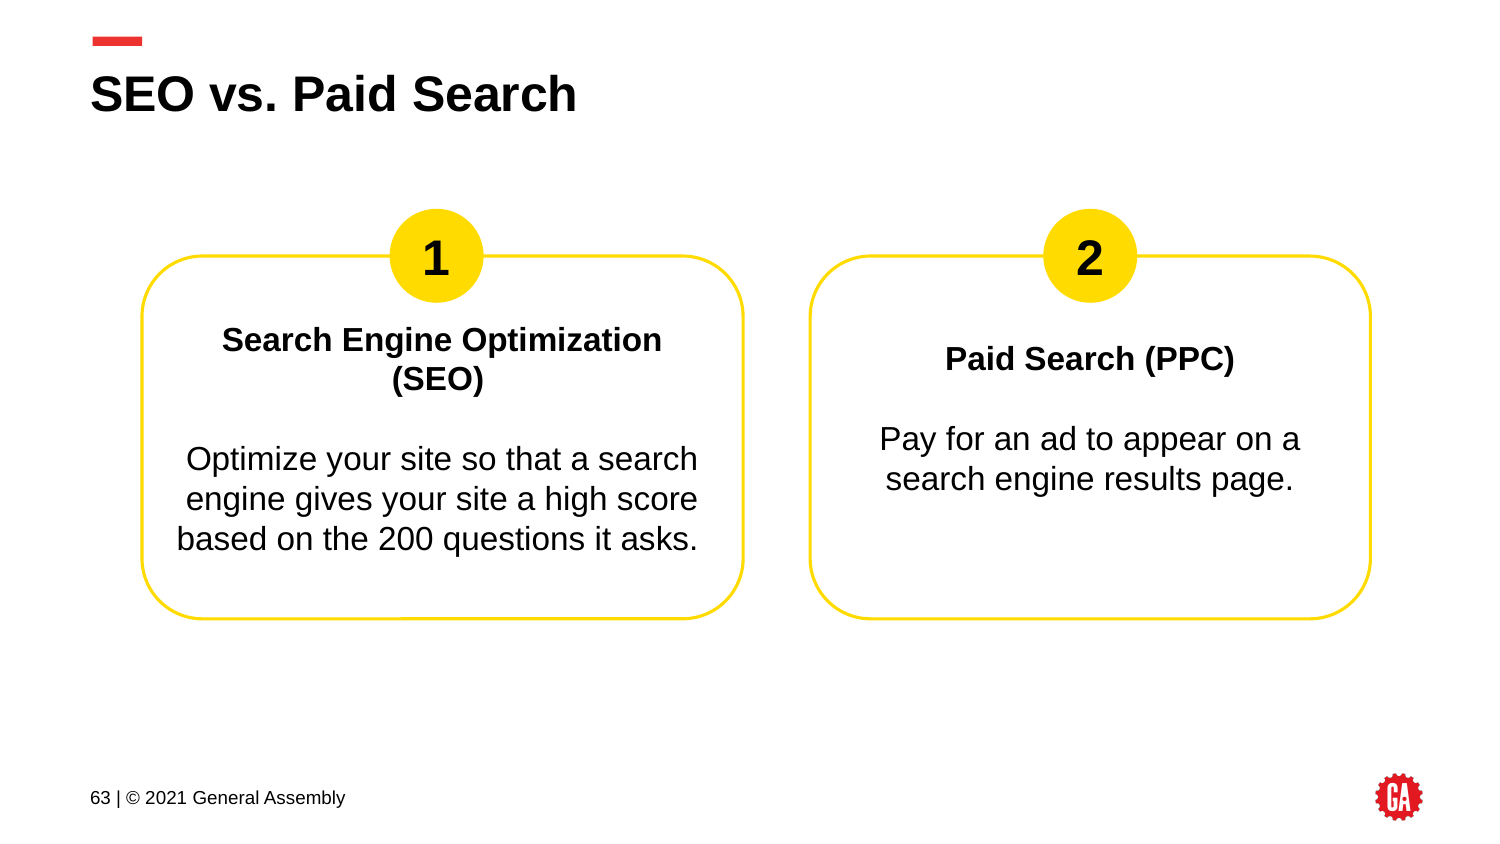

# SEO vs. Paid Search
1
2
Search Engine Optimization (SEO)

Optimize your site so that a search engine gives your site a high score based on the 200 questions it asks.
Paid Search (PPC)

Pay for an ad to appear on a search engine results page.

63 | © 2021 General Assembly